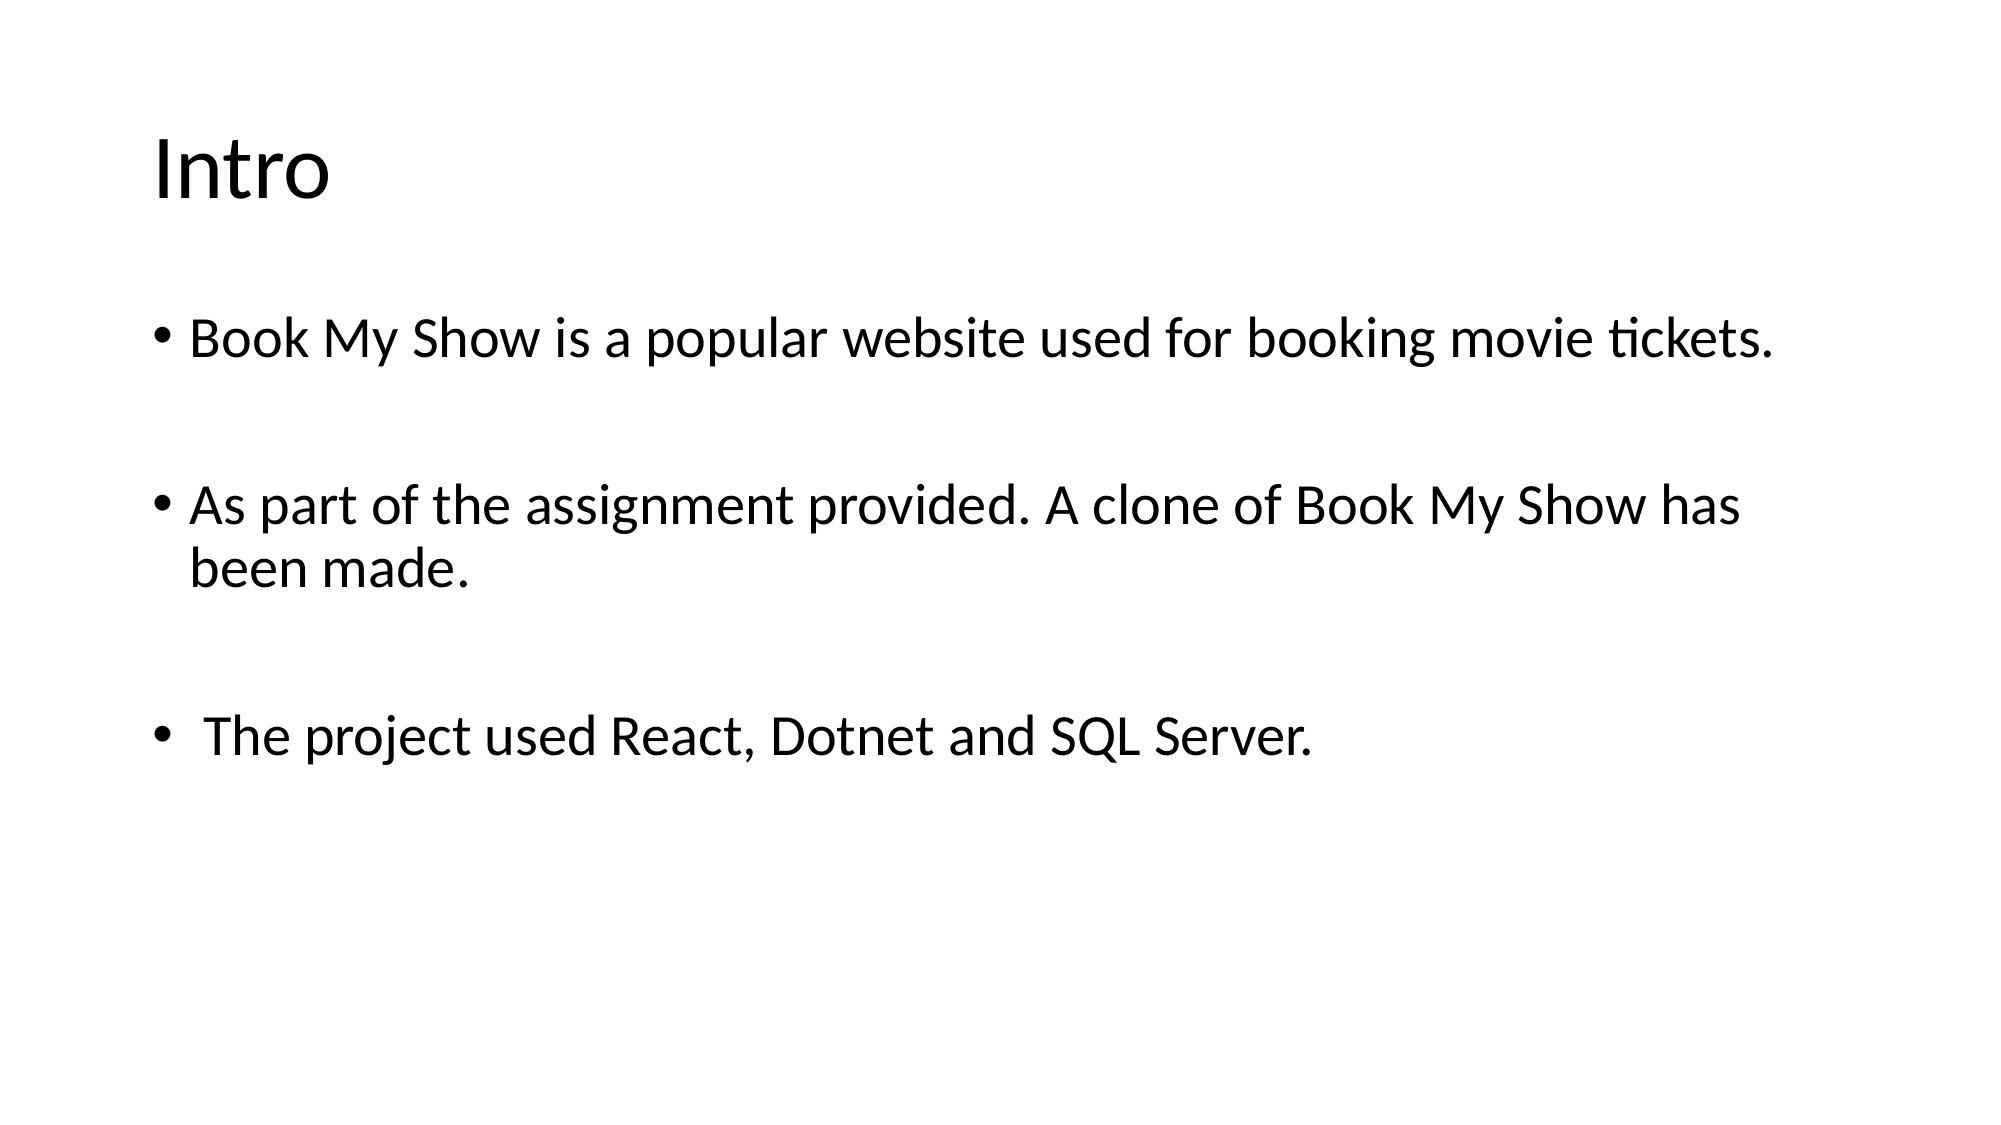

# Intro
Book My Show is a popular website used for booking movie tickets.

As part of the assignment provided. A clone of Book My Show has been made.

 The project used React, Dotnet and SQL Server.